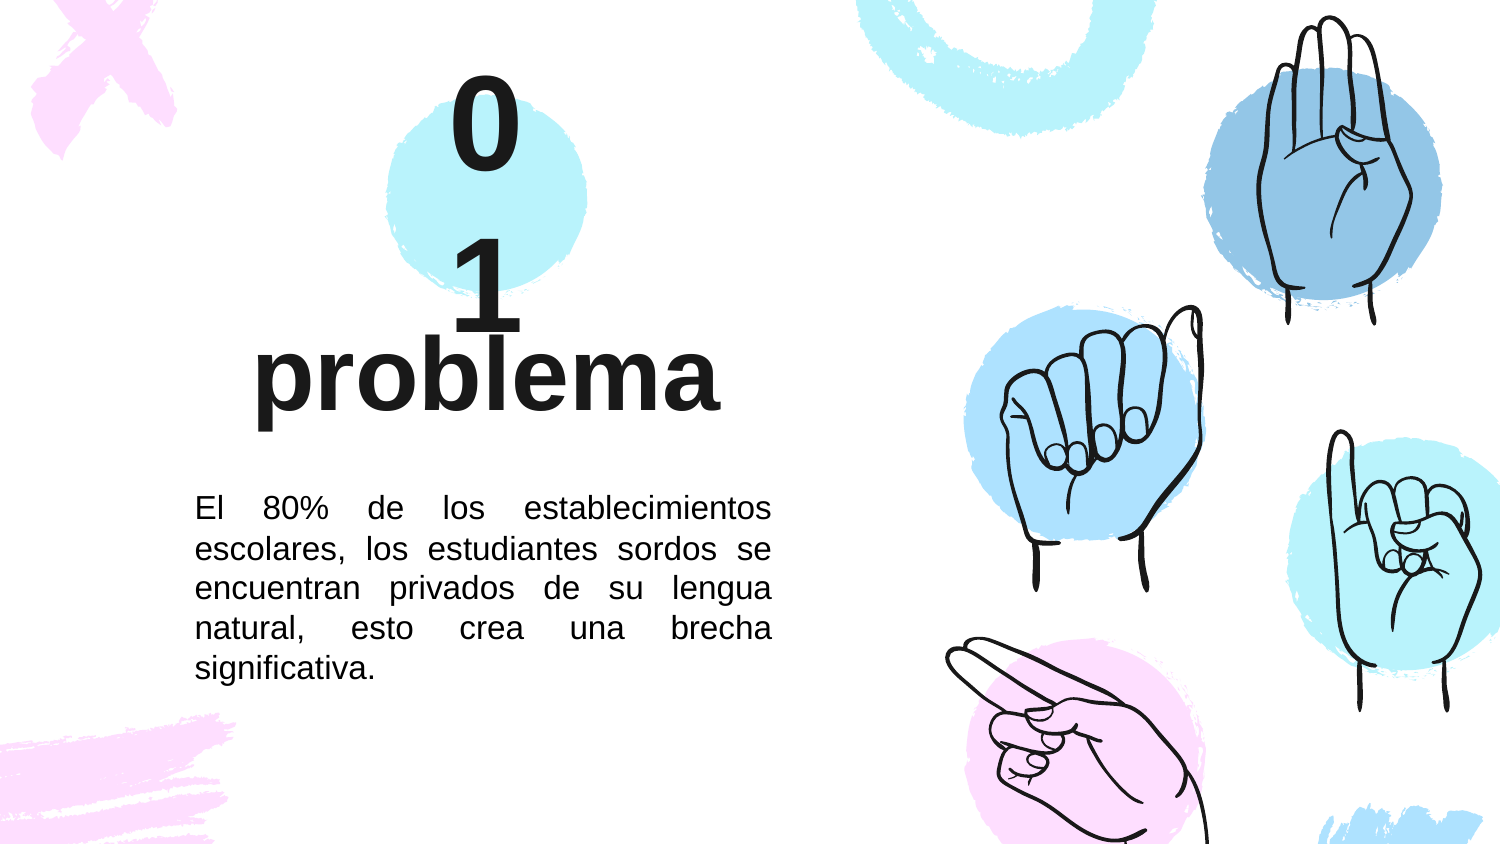

01

# problema

El 80% de los establecimientos escolares, los estudiantes sordos se encuentran privados de su lengua natural, esto crea una brecha significativa.